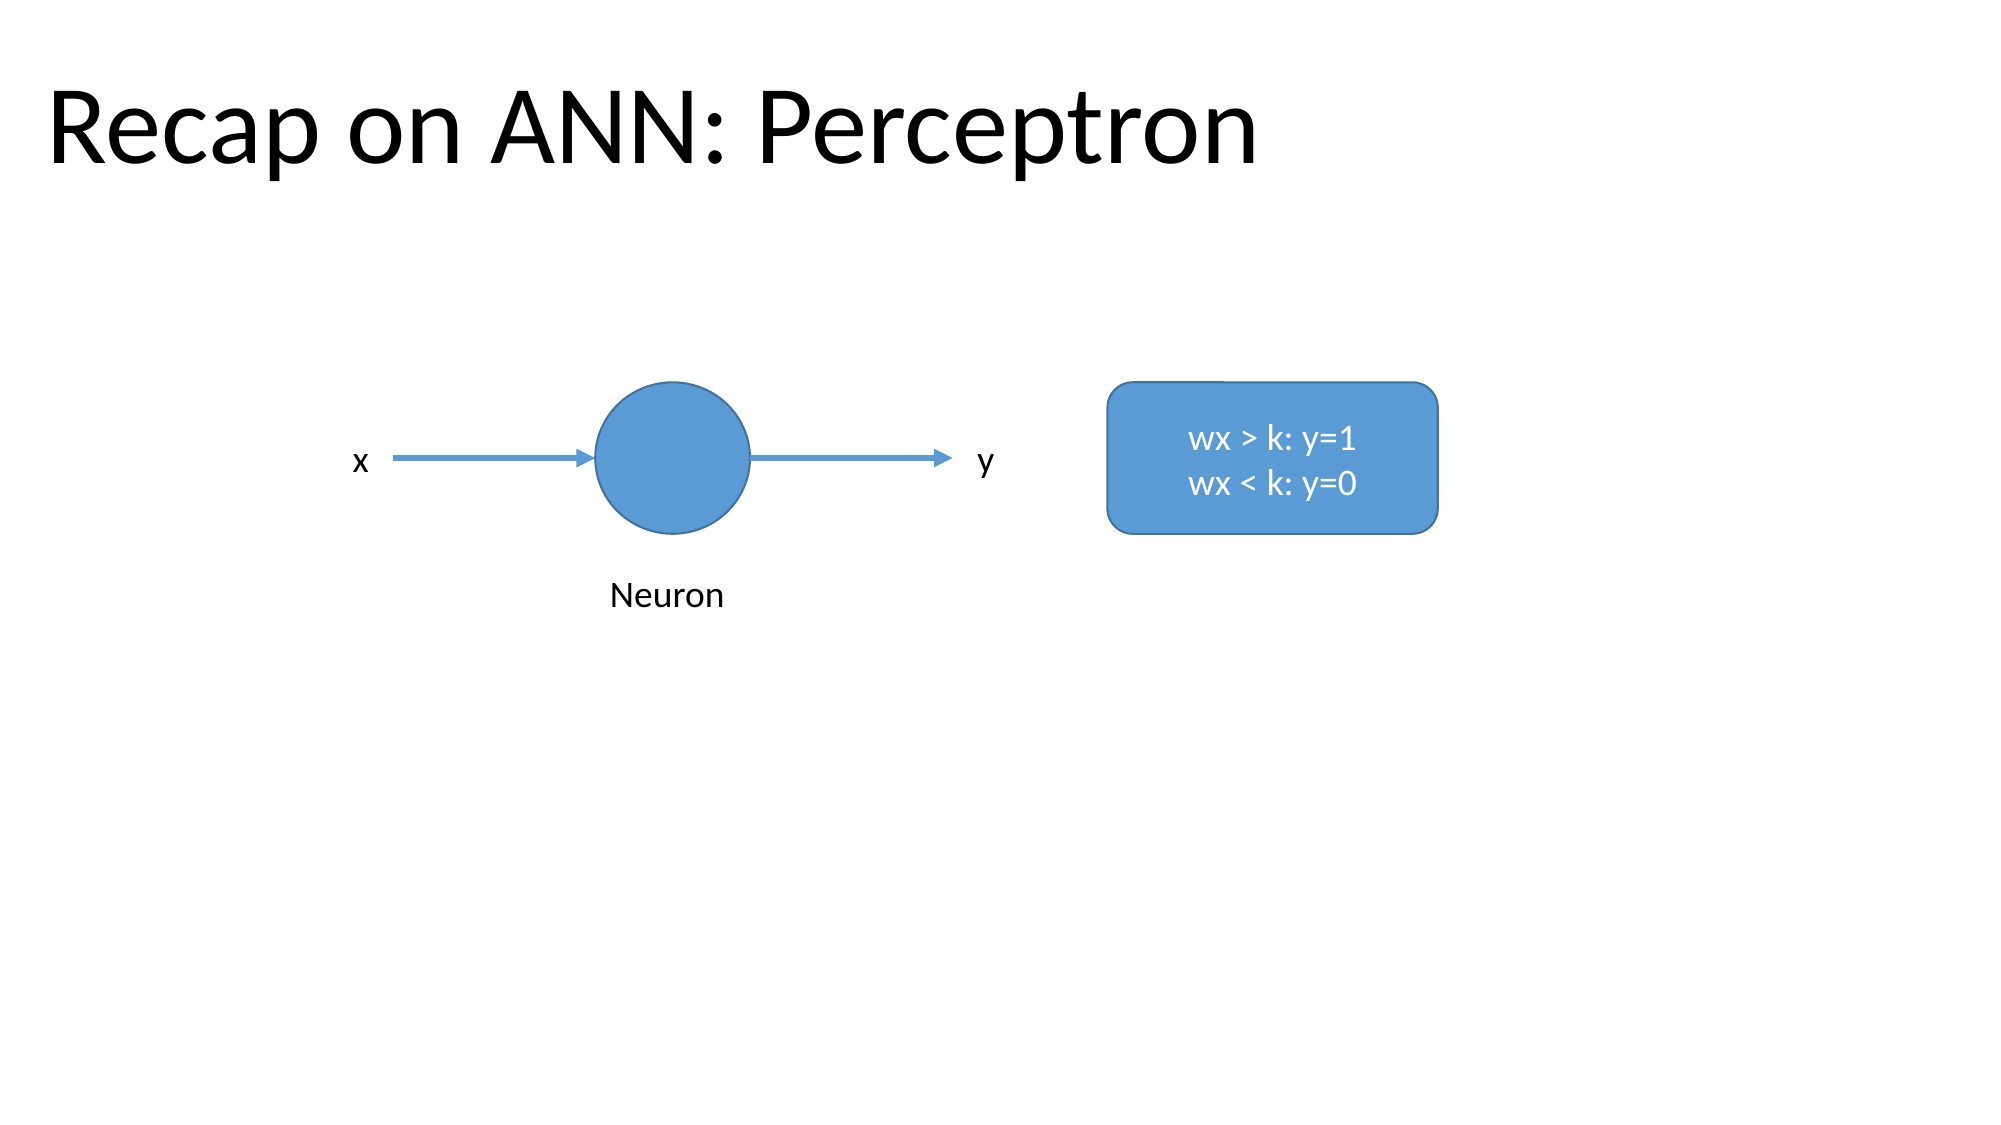

Recap on ANN: Perceptron

wx > k: y=1
wx < k: y=0
x
y
Neuron